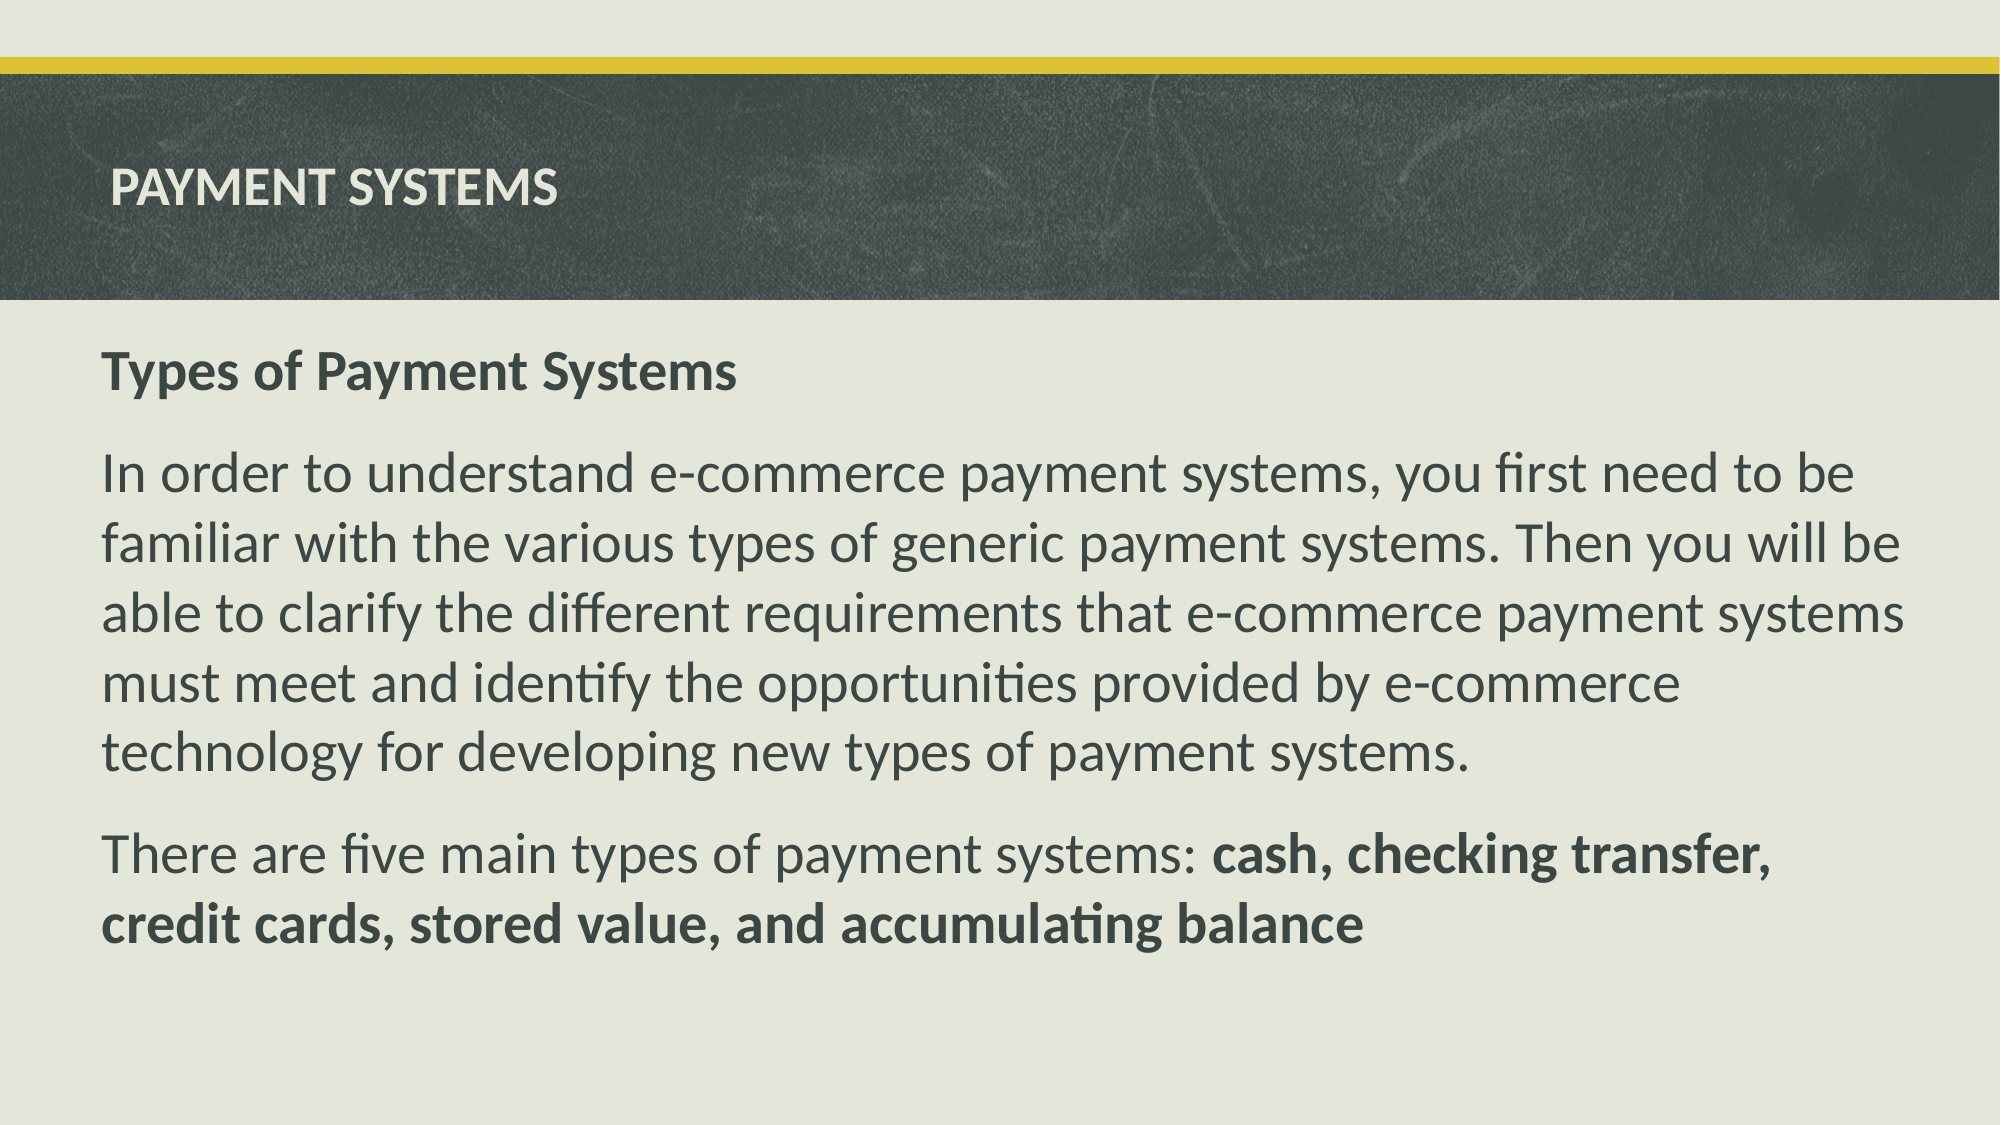

# PAYMENT SYSTEMS
Types of Payment Systems
In order to understand e-commerce payment systems, you first need to be familiar with the various types of generic payment systems. Then you will be able to clarify the different requirements that e-commerce payment systems must meet and identify the opportunities provided by e-commerce technology for developing new types of payment systems.
There are five main types of payment systems: cash, checking transfer, credit cards, stored value, and accumulating balance